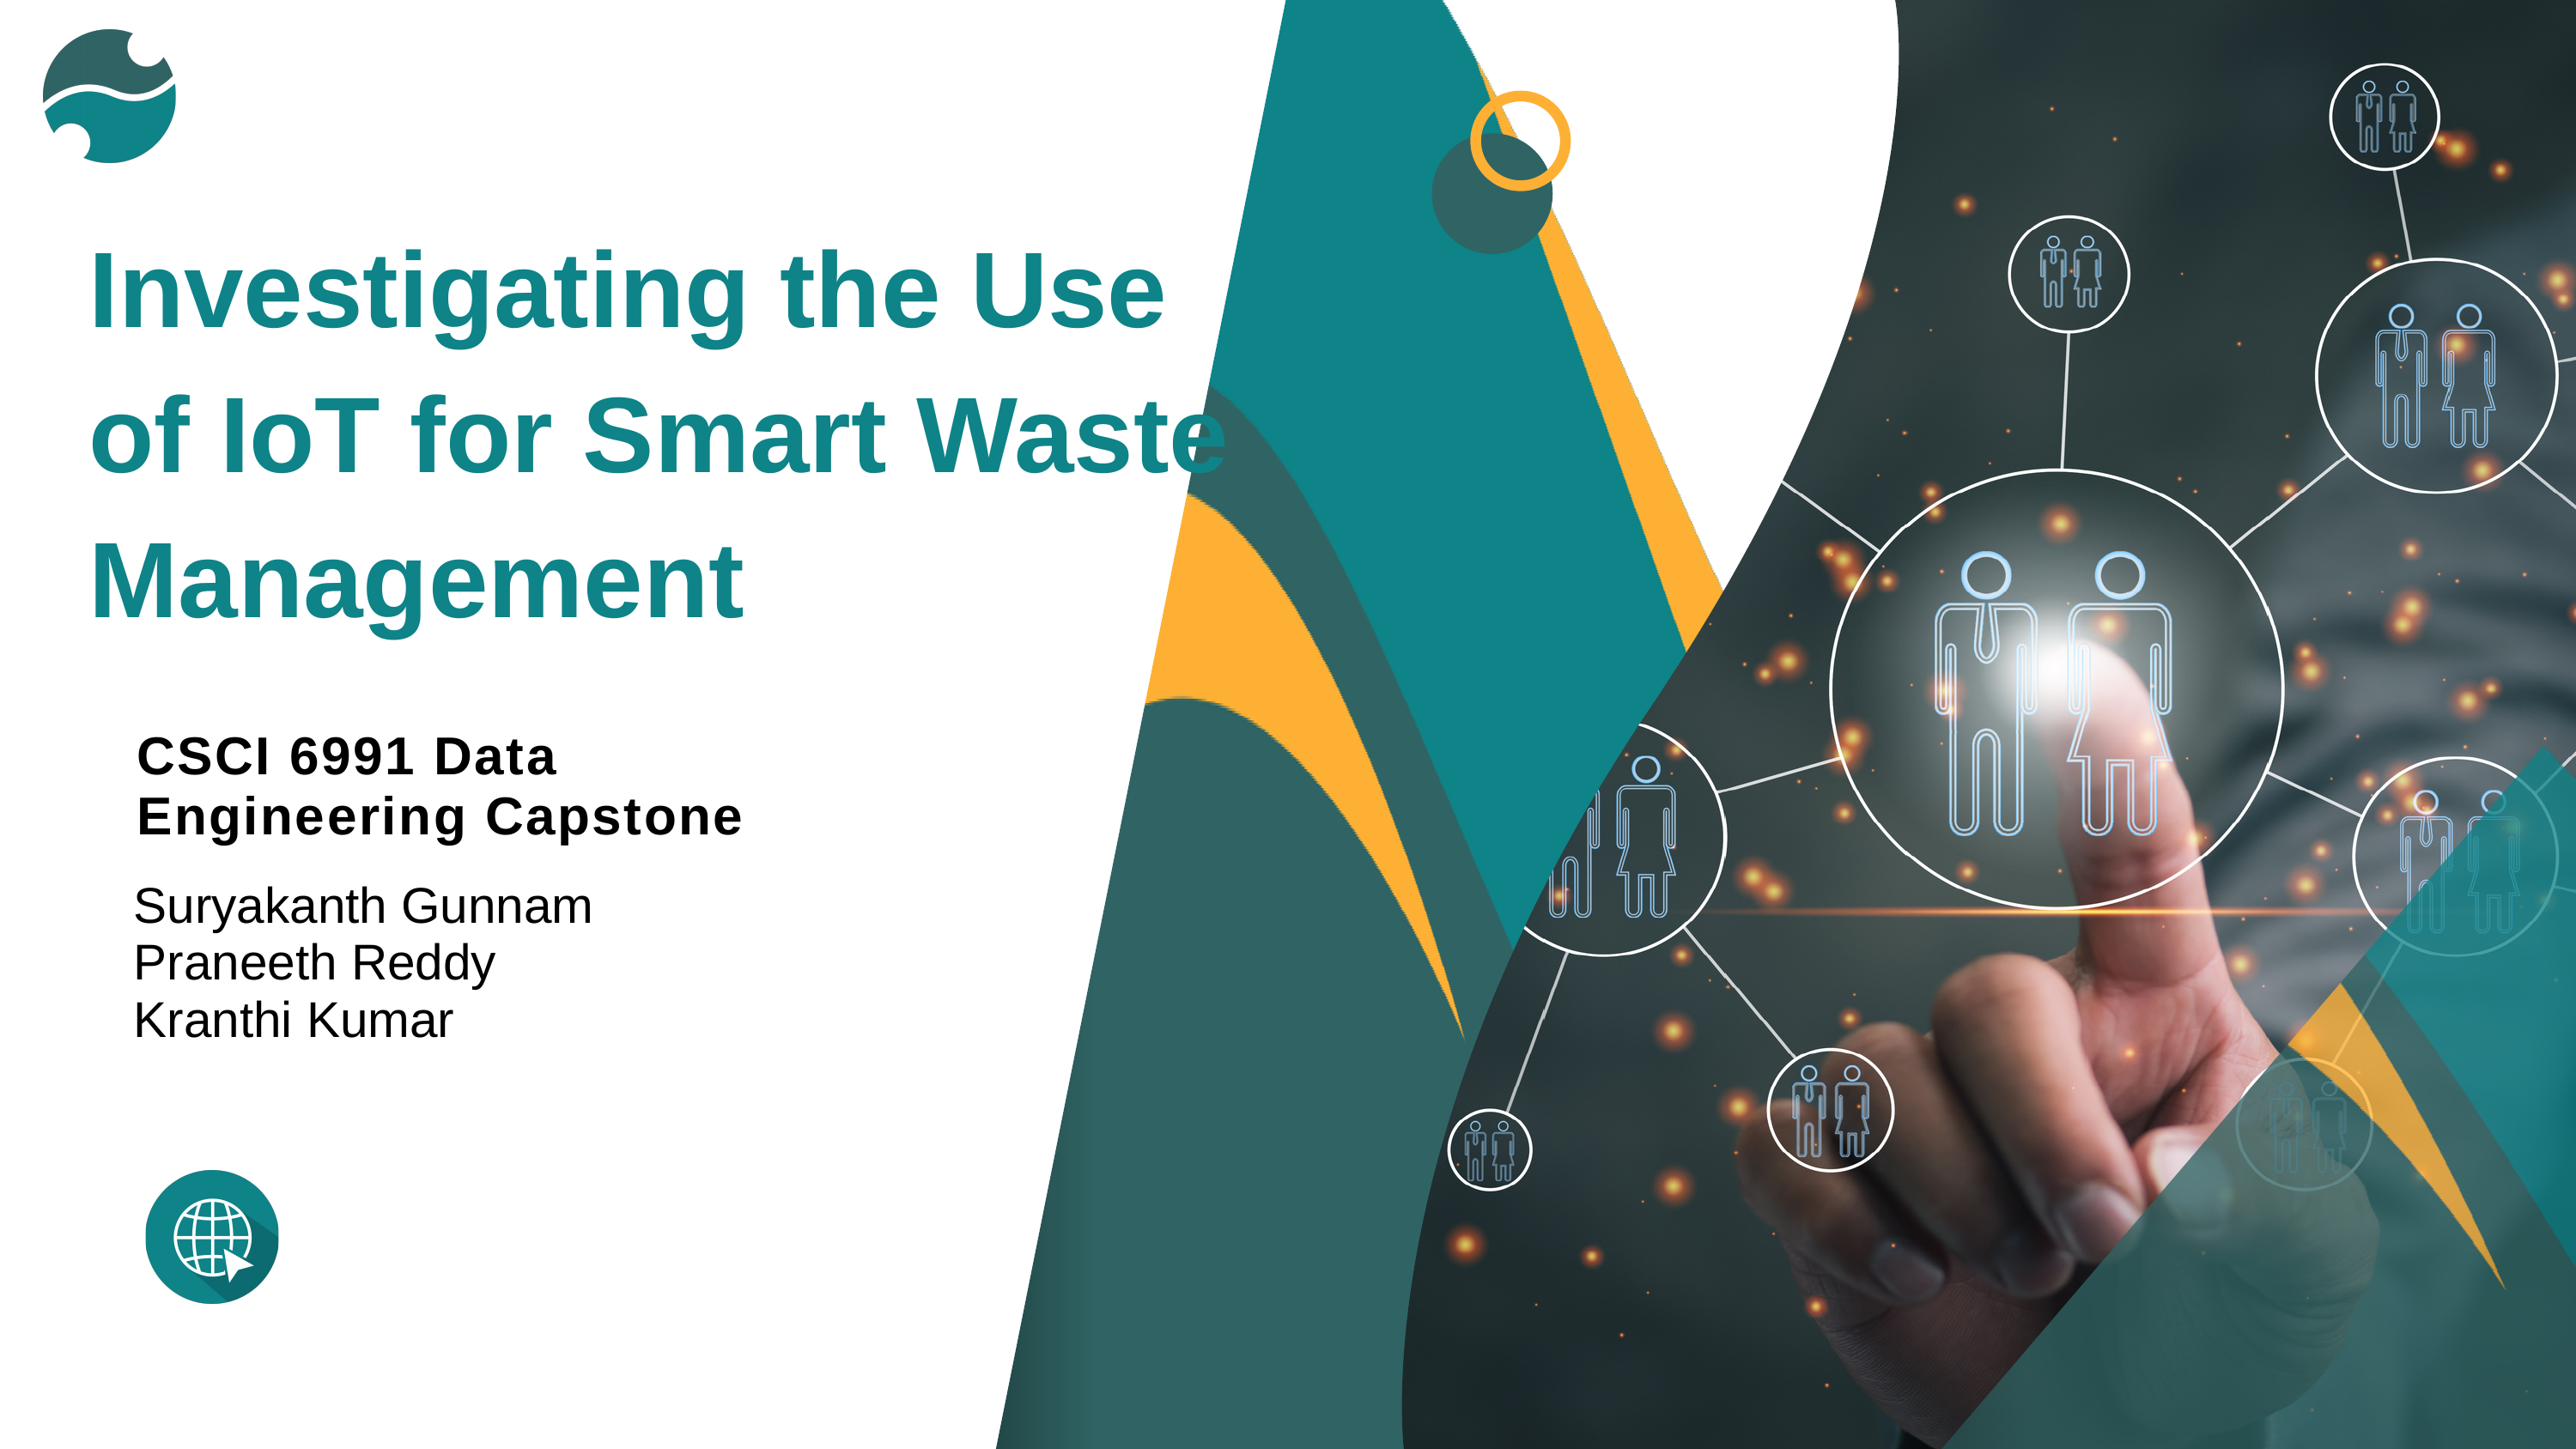

Investigating the Use of IoT for Smart Waste Management

CSCI 6991 Data Engineering Capstone

Suryakanth Gunnam
Praneeth Reddy
Kranthi Kumar